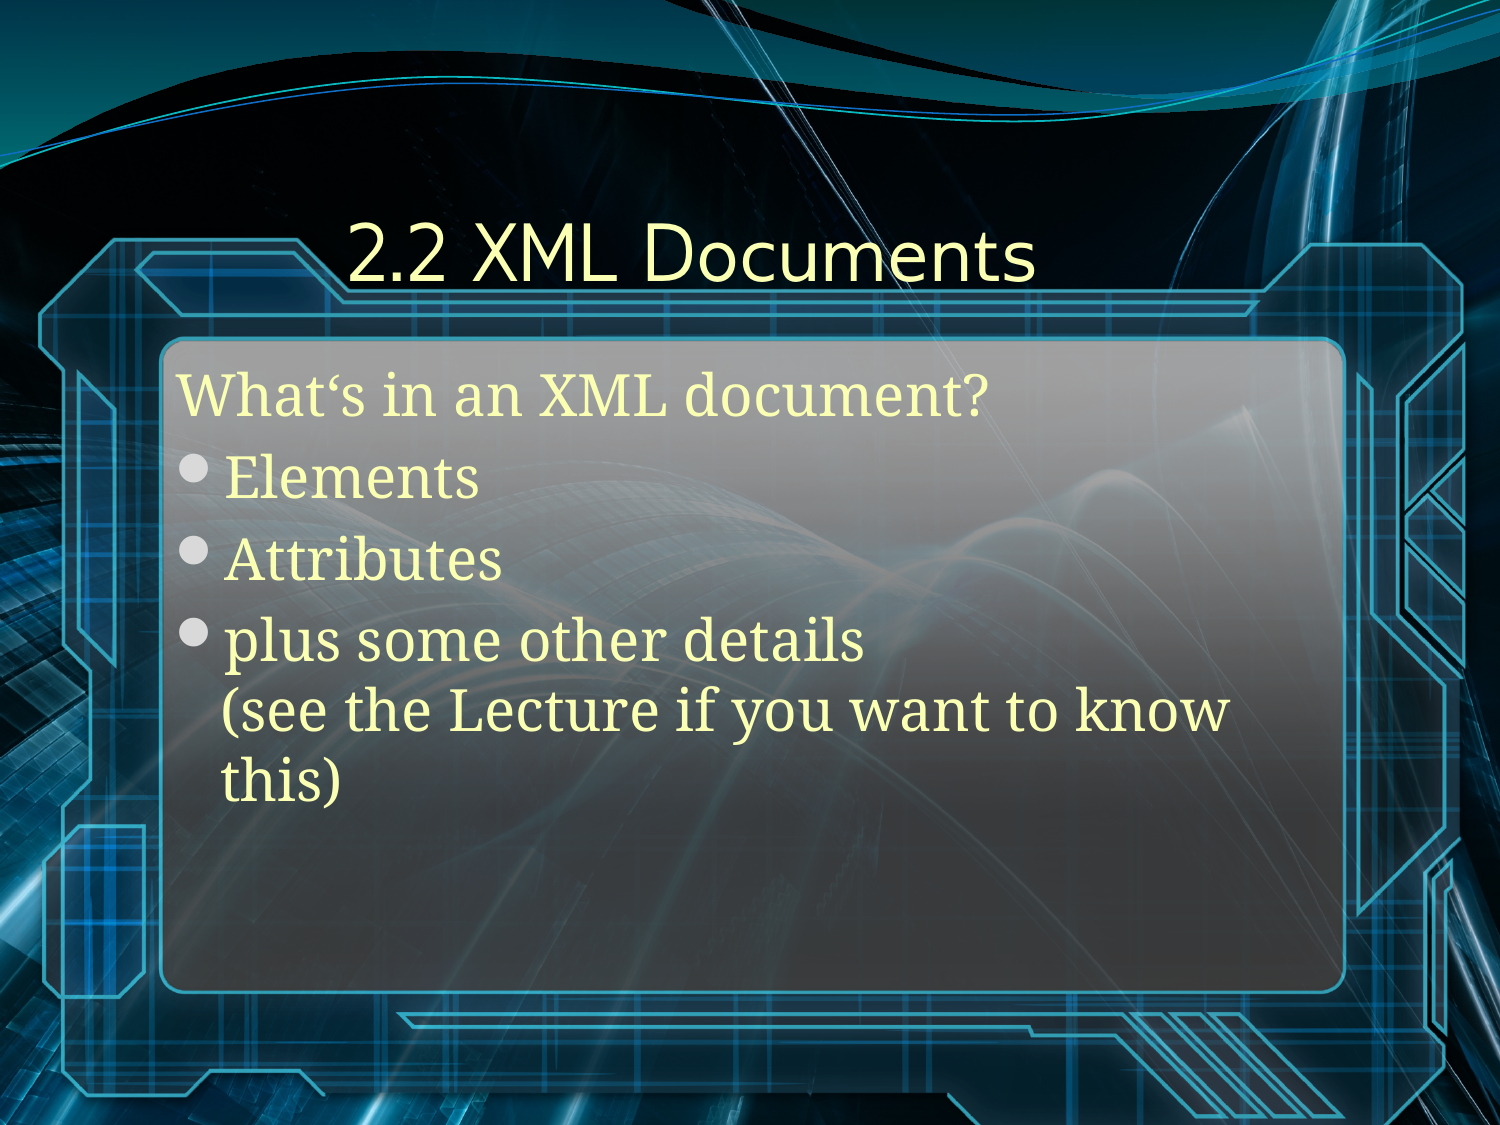

# 2.2 XML Documents
What‘s in an XML document?
Elements
Attributes
plus some other details
(see the Lecture if you want to know this)